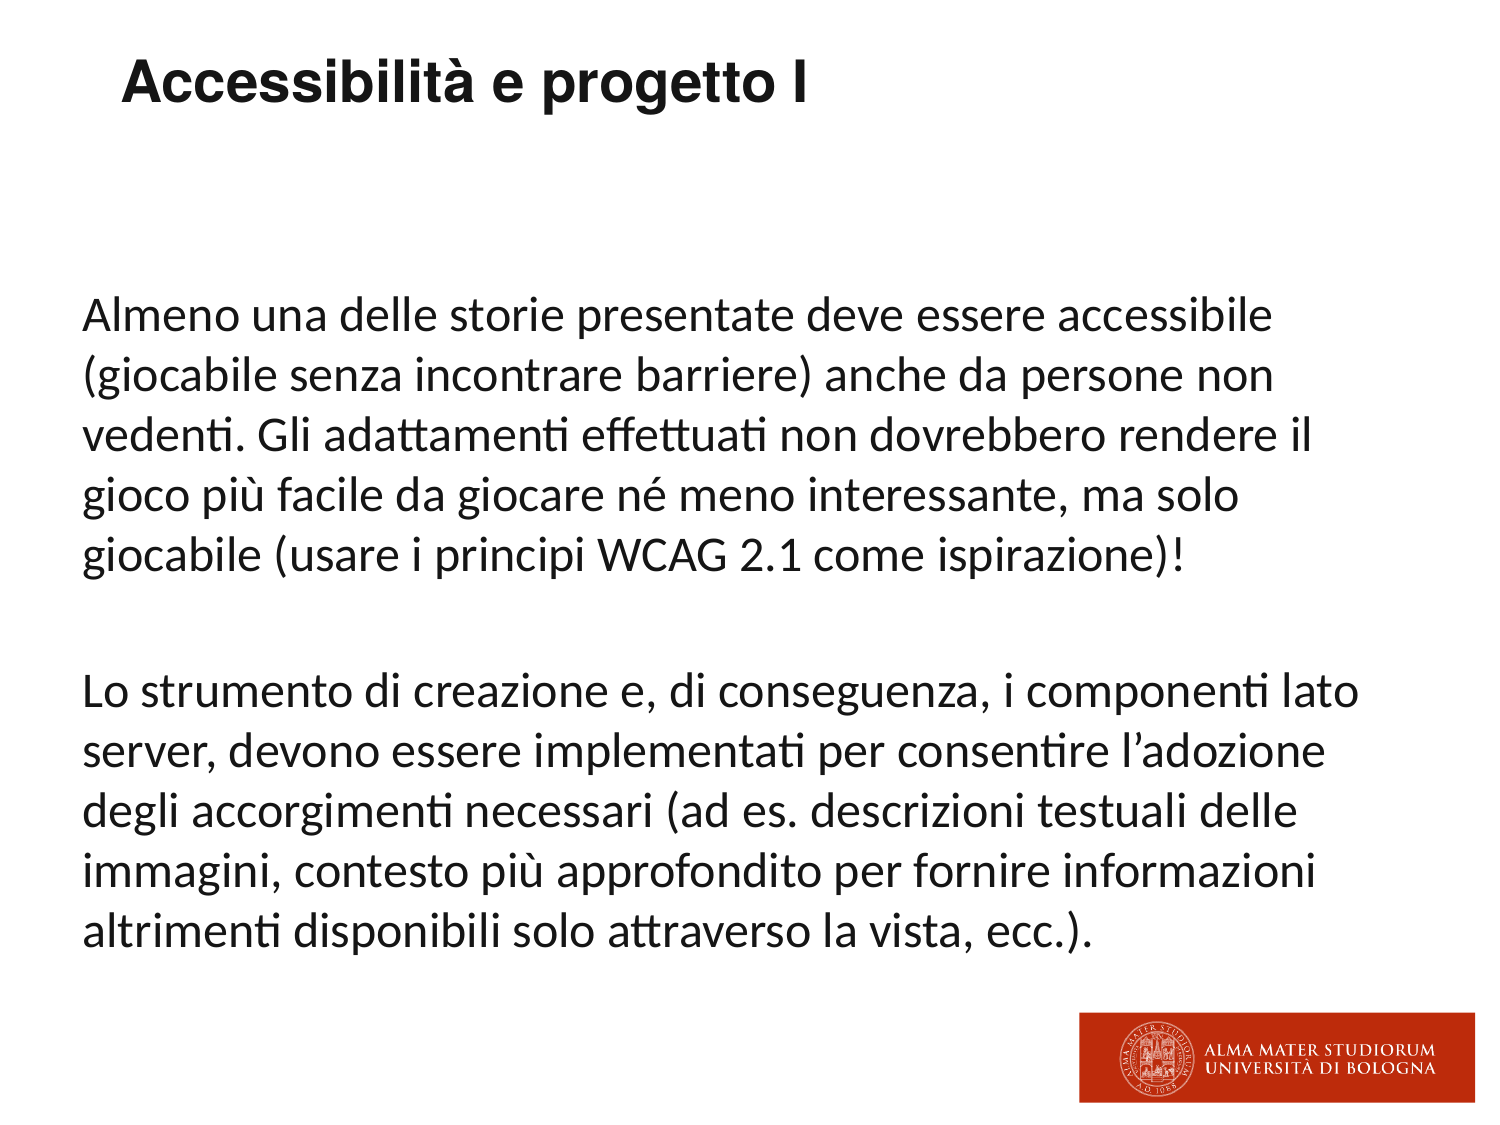

# Accessibilità e progetto I
Almeno una delle storie presentate deve essere accessibile (giocabile senza incontrare barriere) anche da persone non vedenti. Gli adattamenti effettuati non dovrebbero rendere il gioco più facile da giocare né meno interessante, ma solo giocabile (usare i principi WCAG 2.1 come ispirazione)!

Lo strumento di creazione e, di conseguenza, i componenti lato server, devono essere implementati per consentire l’adozione degli accorgimenti necessari (ad es. descrizioni testuali delle immagini, contesto più approfondito per fornire informazioni altrimenti disponibili solo attraverso la vista, ecc.).